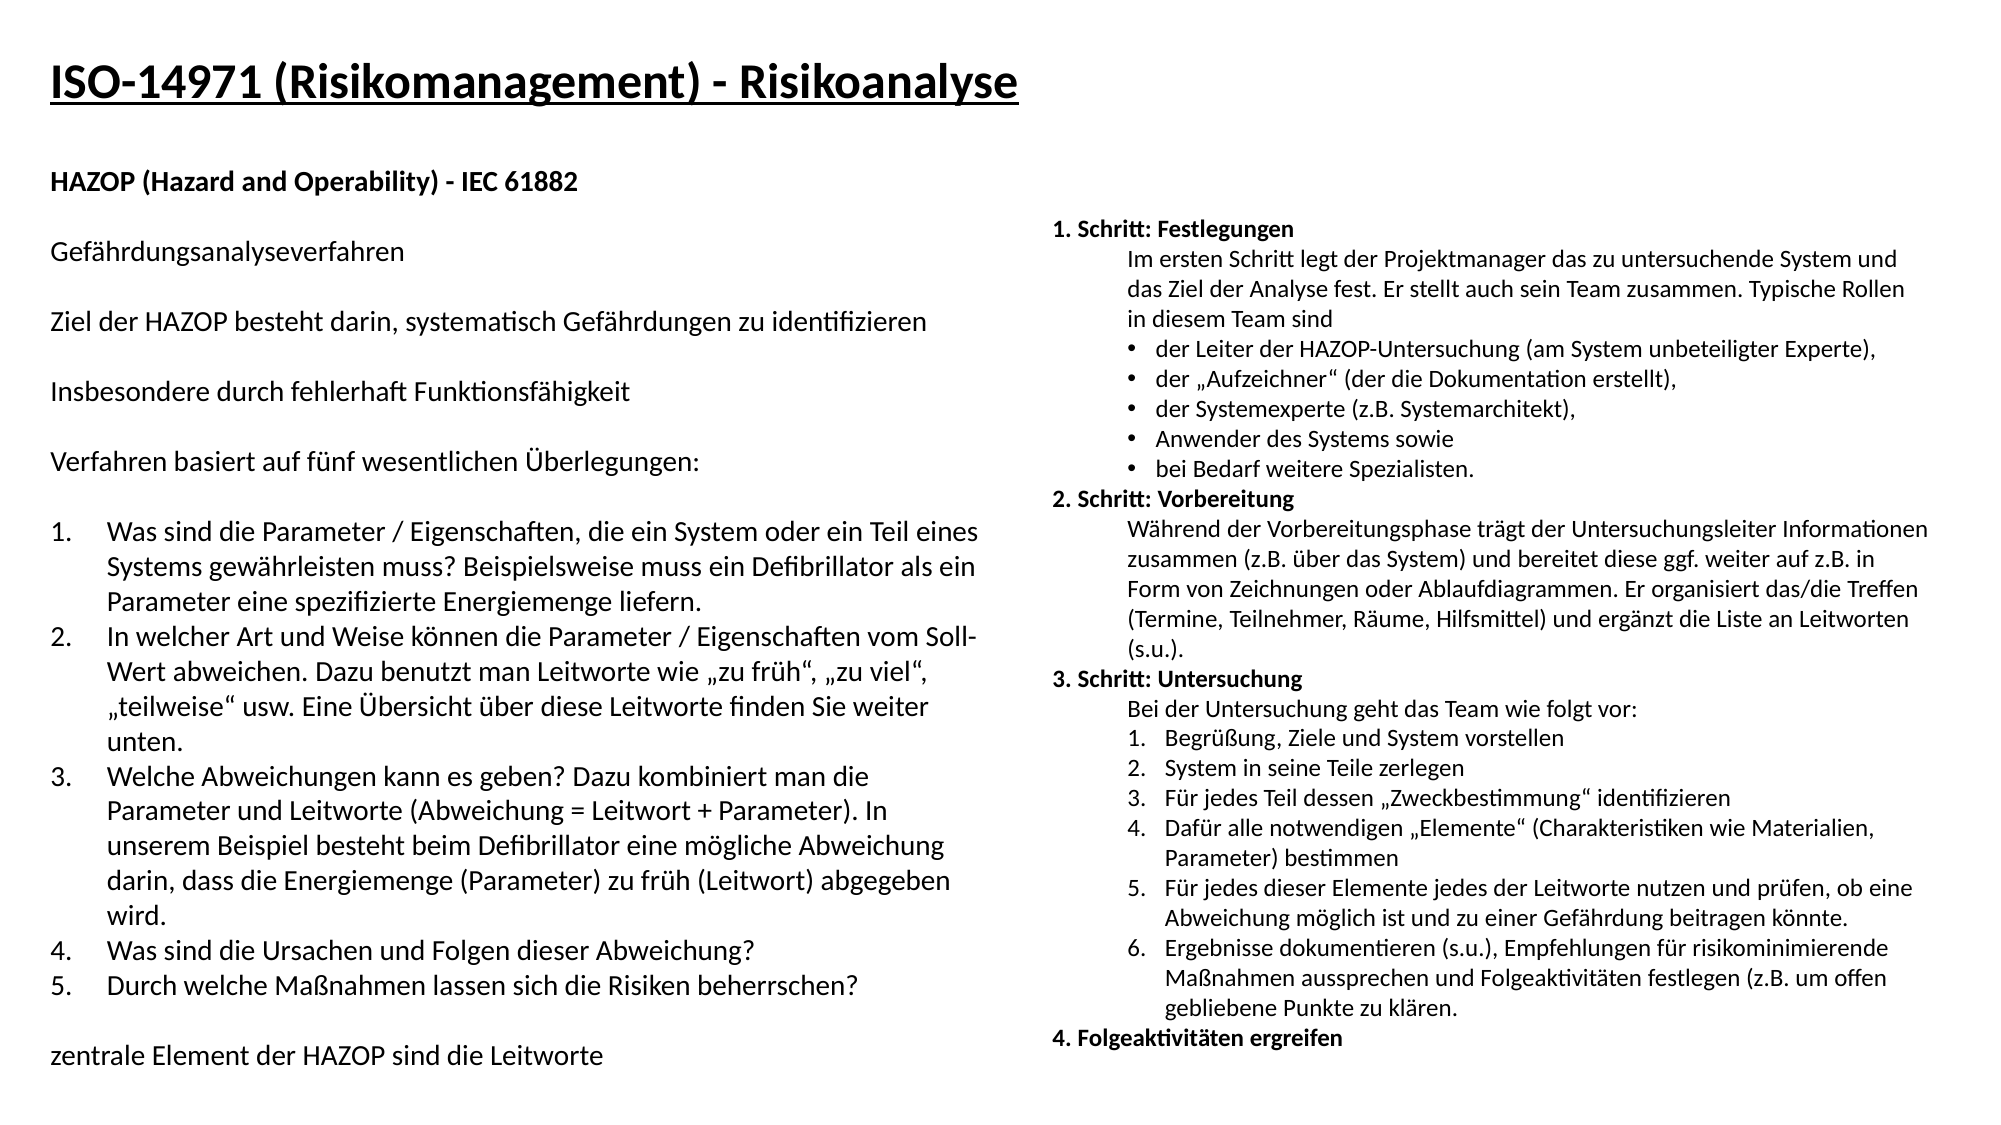

ISO-14971 (Risikomanagement) - Risikoanalyse
HAZOP (Hazard and Operability) - IEC 61882

Gefährdungsanalyseverfahren

Ziel der HAZOP besteht darin, systematisch Gefährdungen zu identifizieren

Insbesondere durch fehlerhaft Funktionsfähigkeit

Verfahren basiert auf fünf wesentlichen Überlegungen:

Was sind die Parameter / Eigenschaften, die ein System oder ein Teil eines Systems gewährleisten muss? Beispielsweise muss ein Defibrillator als ein Parameter eine spezifizierte Energiemenge liefern.
In welcher Art und Weise können die Parameter / Eigenschaften vom Soll-Wert abweichen. Dazu benutzt man Leitworte wie „zu früh“, „zu viel“, „teilweise“ usw. Eine Übersicht über diese Leitworte finden Sie weiter unten.
Welche Abweichungen kann es geben? Dazu kombiniert man die Parameter und Leitworte (Abweichung = Leitwort + Parameter). In unserem Beispiel besteht beim Defibrillator eine mögliche Abweichung darin, dass die Energiemenge (Parameter) zu früh (Leitwort) abgegeben wird.
Was sind die Ursachen und Folgen dieser Abweichung?
Durch welche Maßnahmen lassen sich die Risiken beherrschen?

zentrale Element der HAZOP sind die Leitworte
1. Schritt: Festlegungen
Im ersten Schritt legt der Projektmanager das zu untersuchende System und das Ziel der Analyse fest. Er stellt auch sein Team zusammen. Typische Rollen in diesem Team sind
der Leiter der HAZOP-Untersuchung (am System unbeteiligter Experte),
der „Aufzeichner“ (der die Dokumentation erstellt),
der Systemexperte (z.B. Systemarchitekt),
Anwender des Systems sowie
bei Bedarf weitere Spezialisten.
2. Schritt: Vorbereitung
Während der Vorbereitungsphase trägt der Untersuchungsleiter Informationen zusammen (z.B. über das System) und bereitet diese ggf. weiter auf z.B. in Form von Zeichnungen oder Ablaufdiagrammen. Er organisiert das/die Treffen (Termine, Teilnehmer, Räume, Hilfsmittel) und ergänzt die Liste an Leitworten (s.u.).
3. Schritt: Untersuchung
Bei der Untersuchung geht das Team wie folgt vor:
Begrüßung, Ziele und System vorstellen
System in seine Teile zerlegen
Für jedes Teil dessen „Zweckbestimmung“ identifizieren
Dafür alle notwendigen „Elemente“ (Charakteristiken wie Materialien, Parameter) bestimmen
Für jedes dieser Elemente jedes der Leitworte nutzen und prüfen, ob eine Abweichung möglich ist und zu einer Gefährdung beitragen könnte.
Ergebnisse dokumentieren (s.u.), Empfehlungen für risikominimierende Maßnahmen aussprechen und Folgeaktivitäten festlegen (z.B. um offen gebliebene Punkte zu klären.
4. Folgeaktivitäten ergreifen